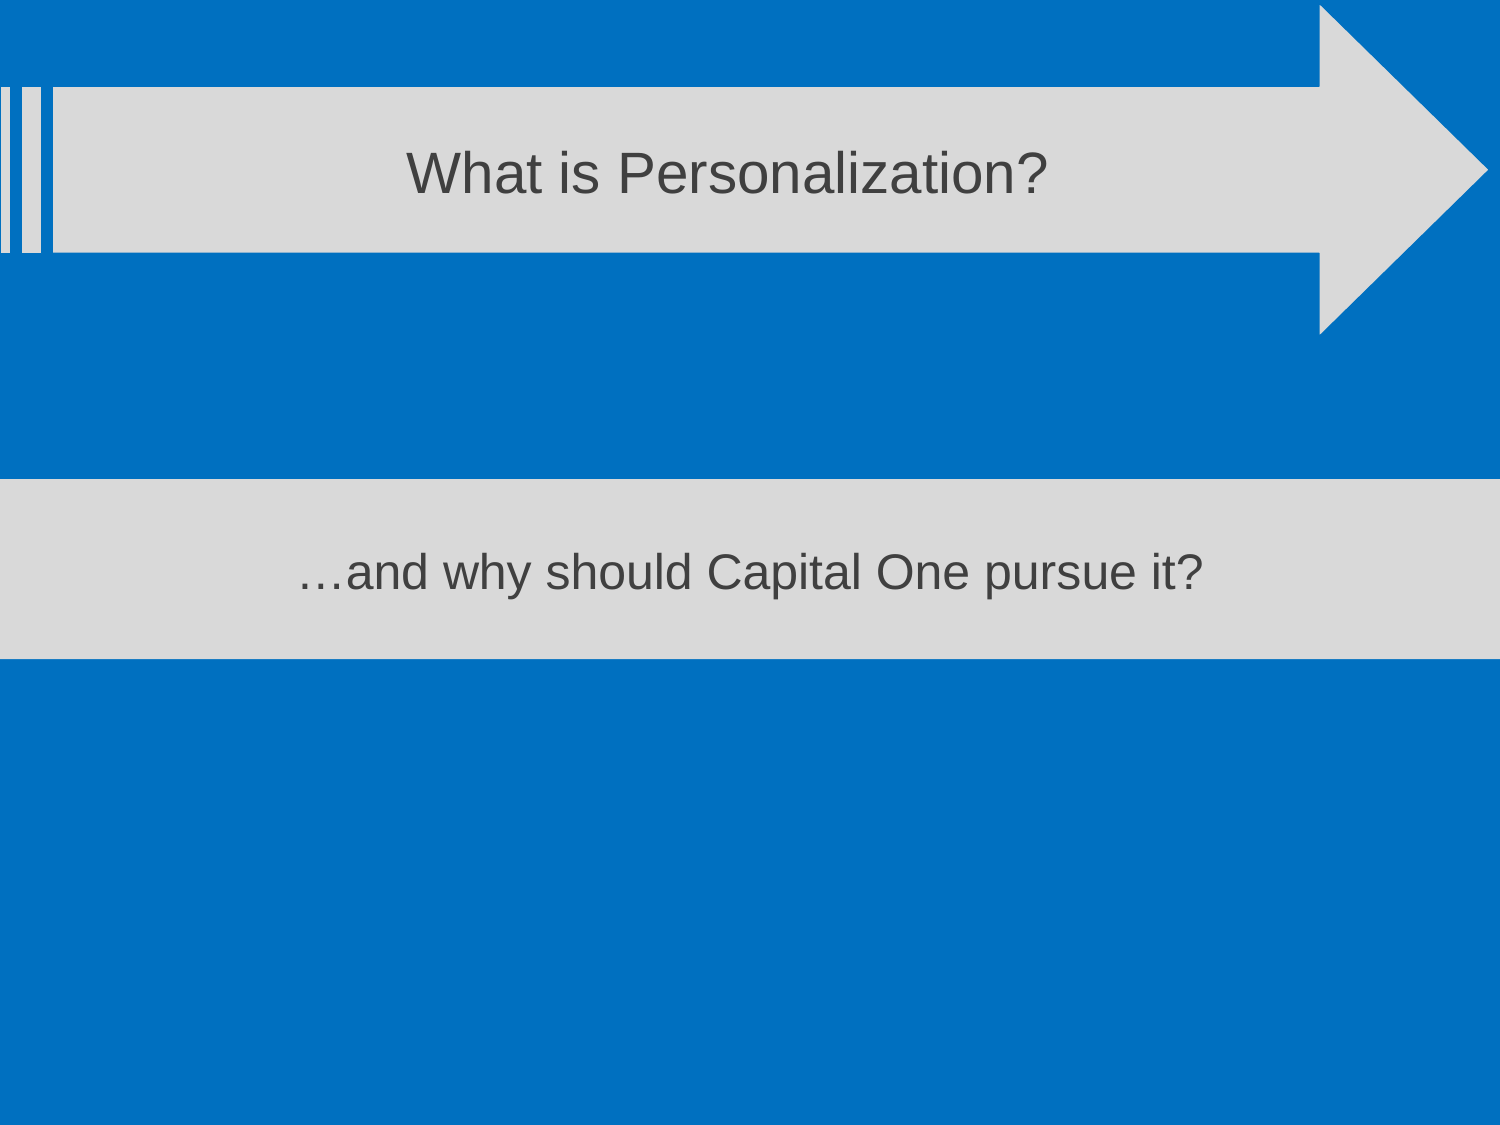

What is Personalization?
…and why should Capital One pursue it?